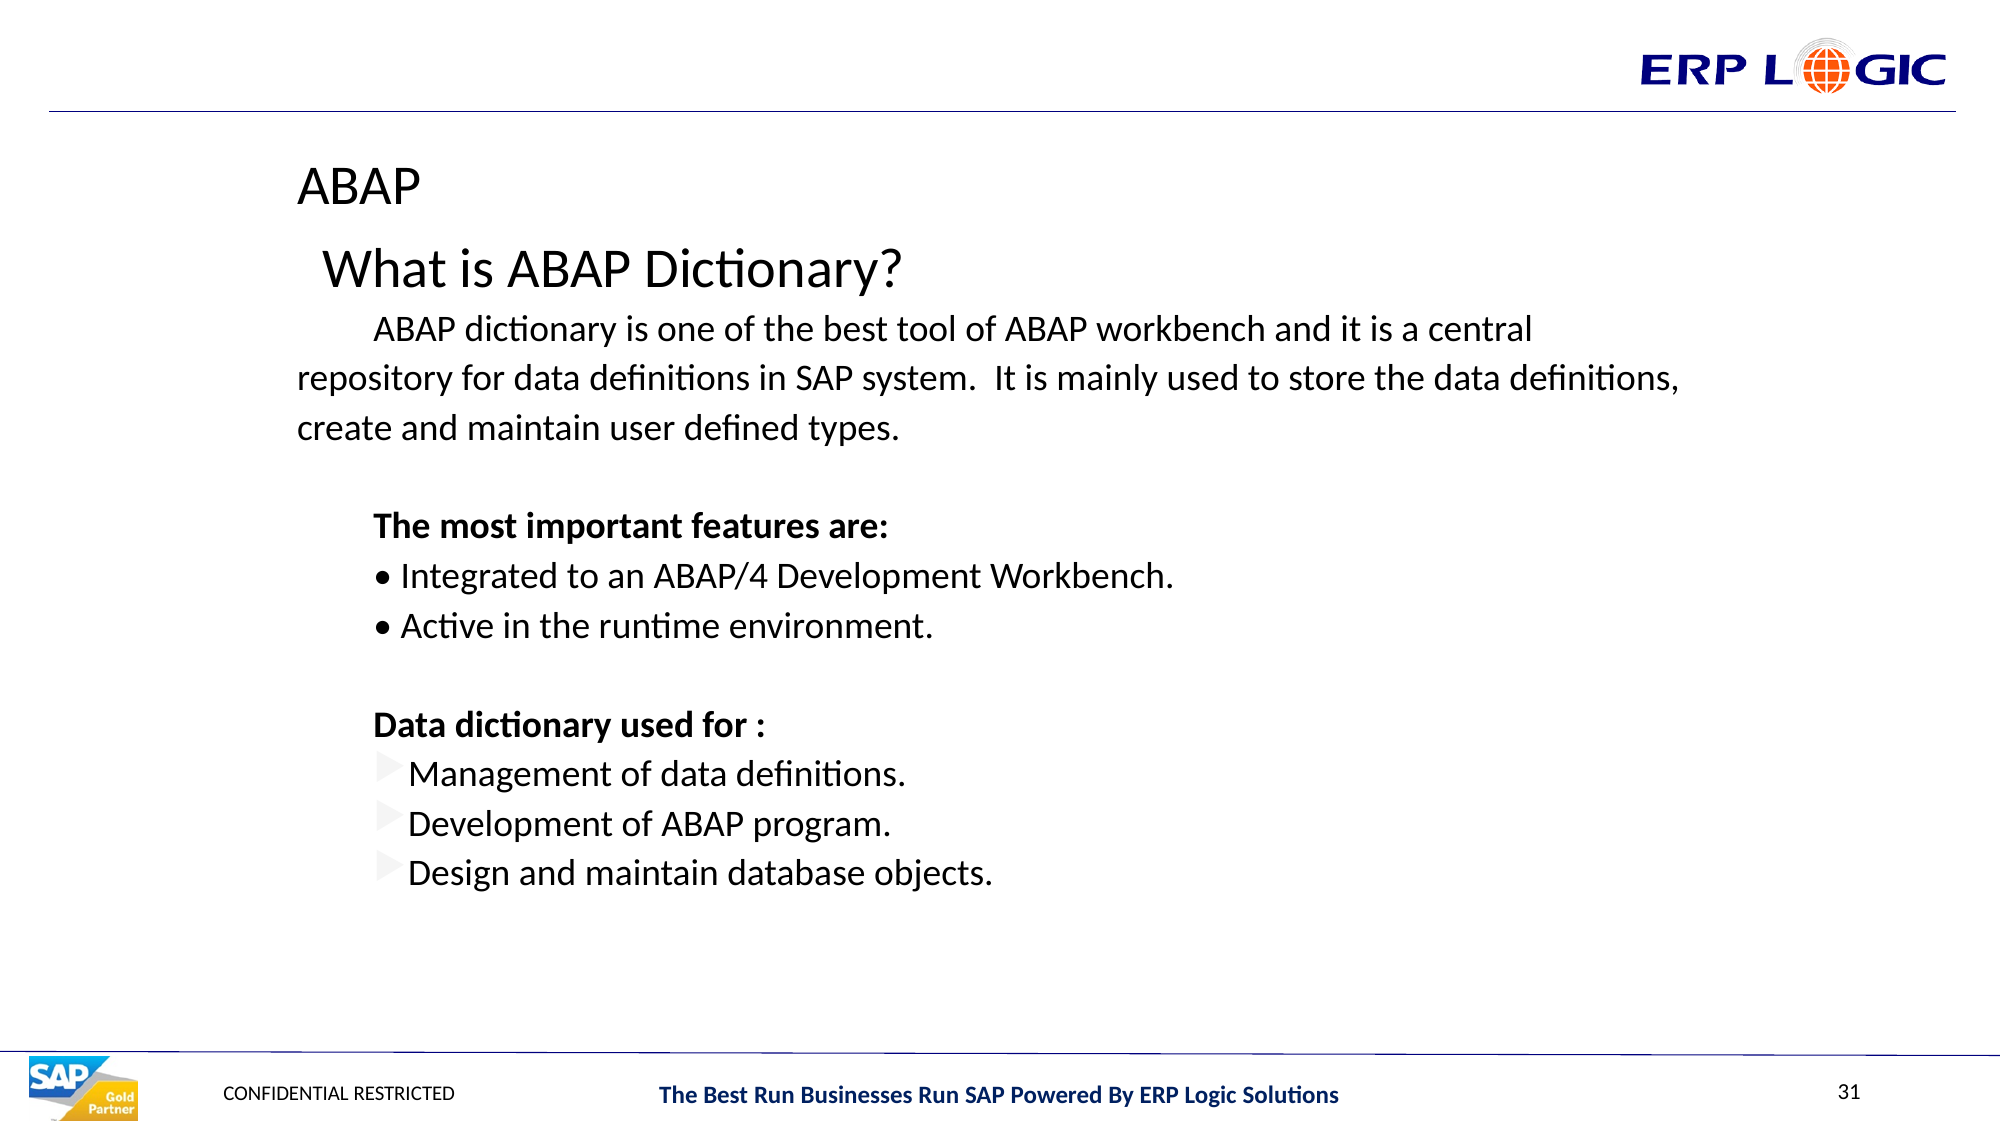

# ABAP
  What is ABAP Dictionary?
ABAP dictionary is one of the best tool of ABAP workbench and it is a central repository for data definitions in SAP system.  It is mainly used to store the data definitions, create and maintain user defined types.

The most important features are:
• Integrated to an ABAP/4 Development Workbench.
• Active in the runtime environment.

Data dictionary used for :
Management of data definitions.
Development of ABAP program.
Design and maintain database objects.